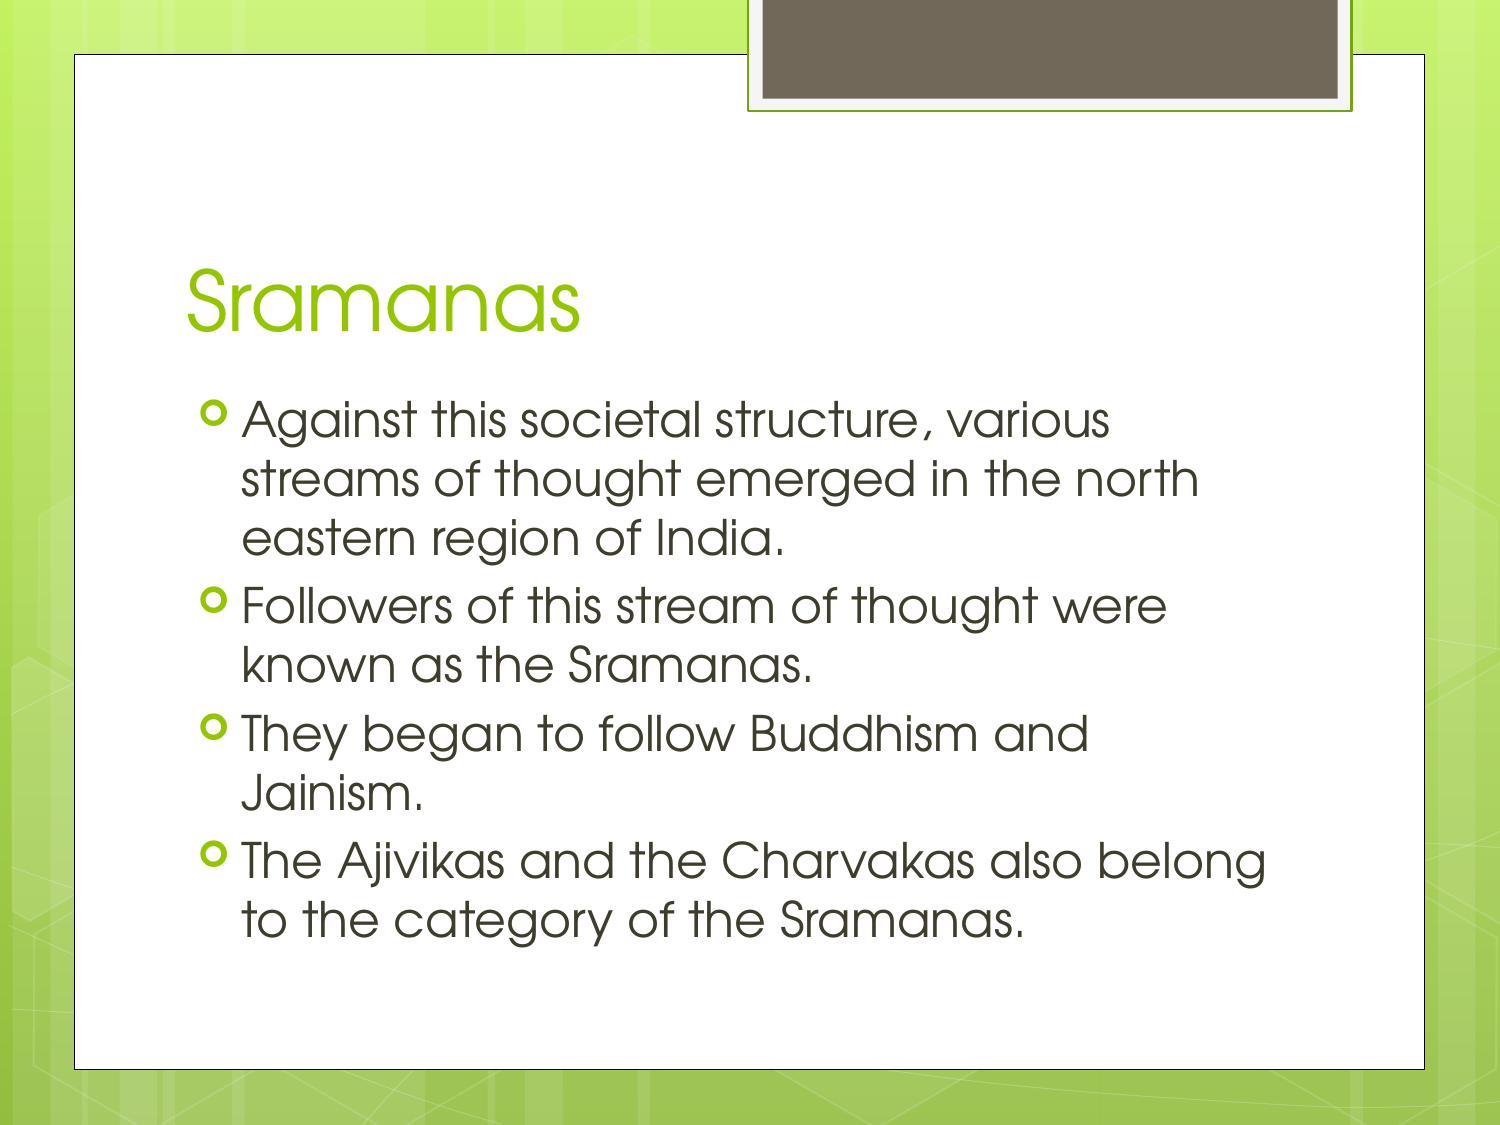

# Sramanas
Against this societal structure, various streams of thought emerged in the north eastern region of India.
Followers of this stream of thought were known as the Sramanas.
They began to follow Buddhism and Jainism.
The Ajivikas and the Charvakas also belong to the category of the Sramanas.